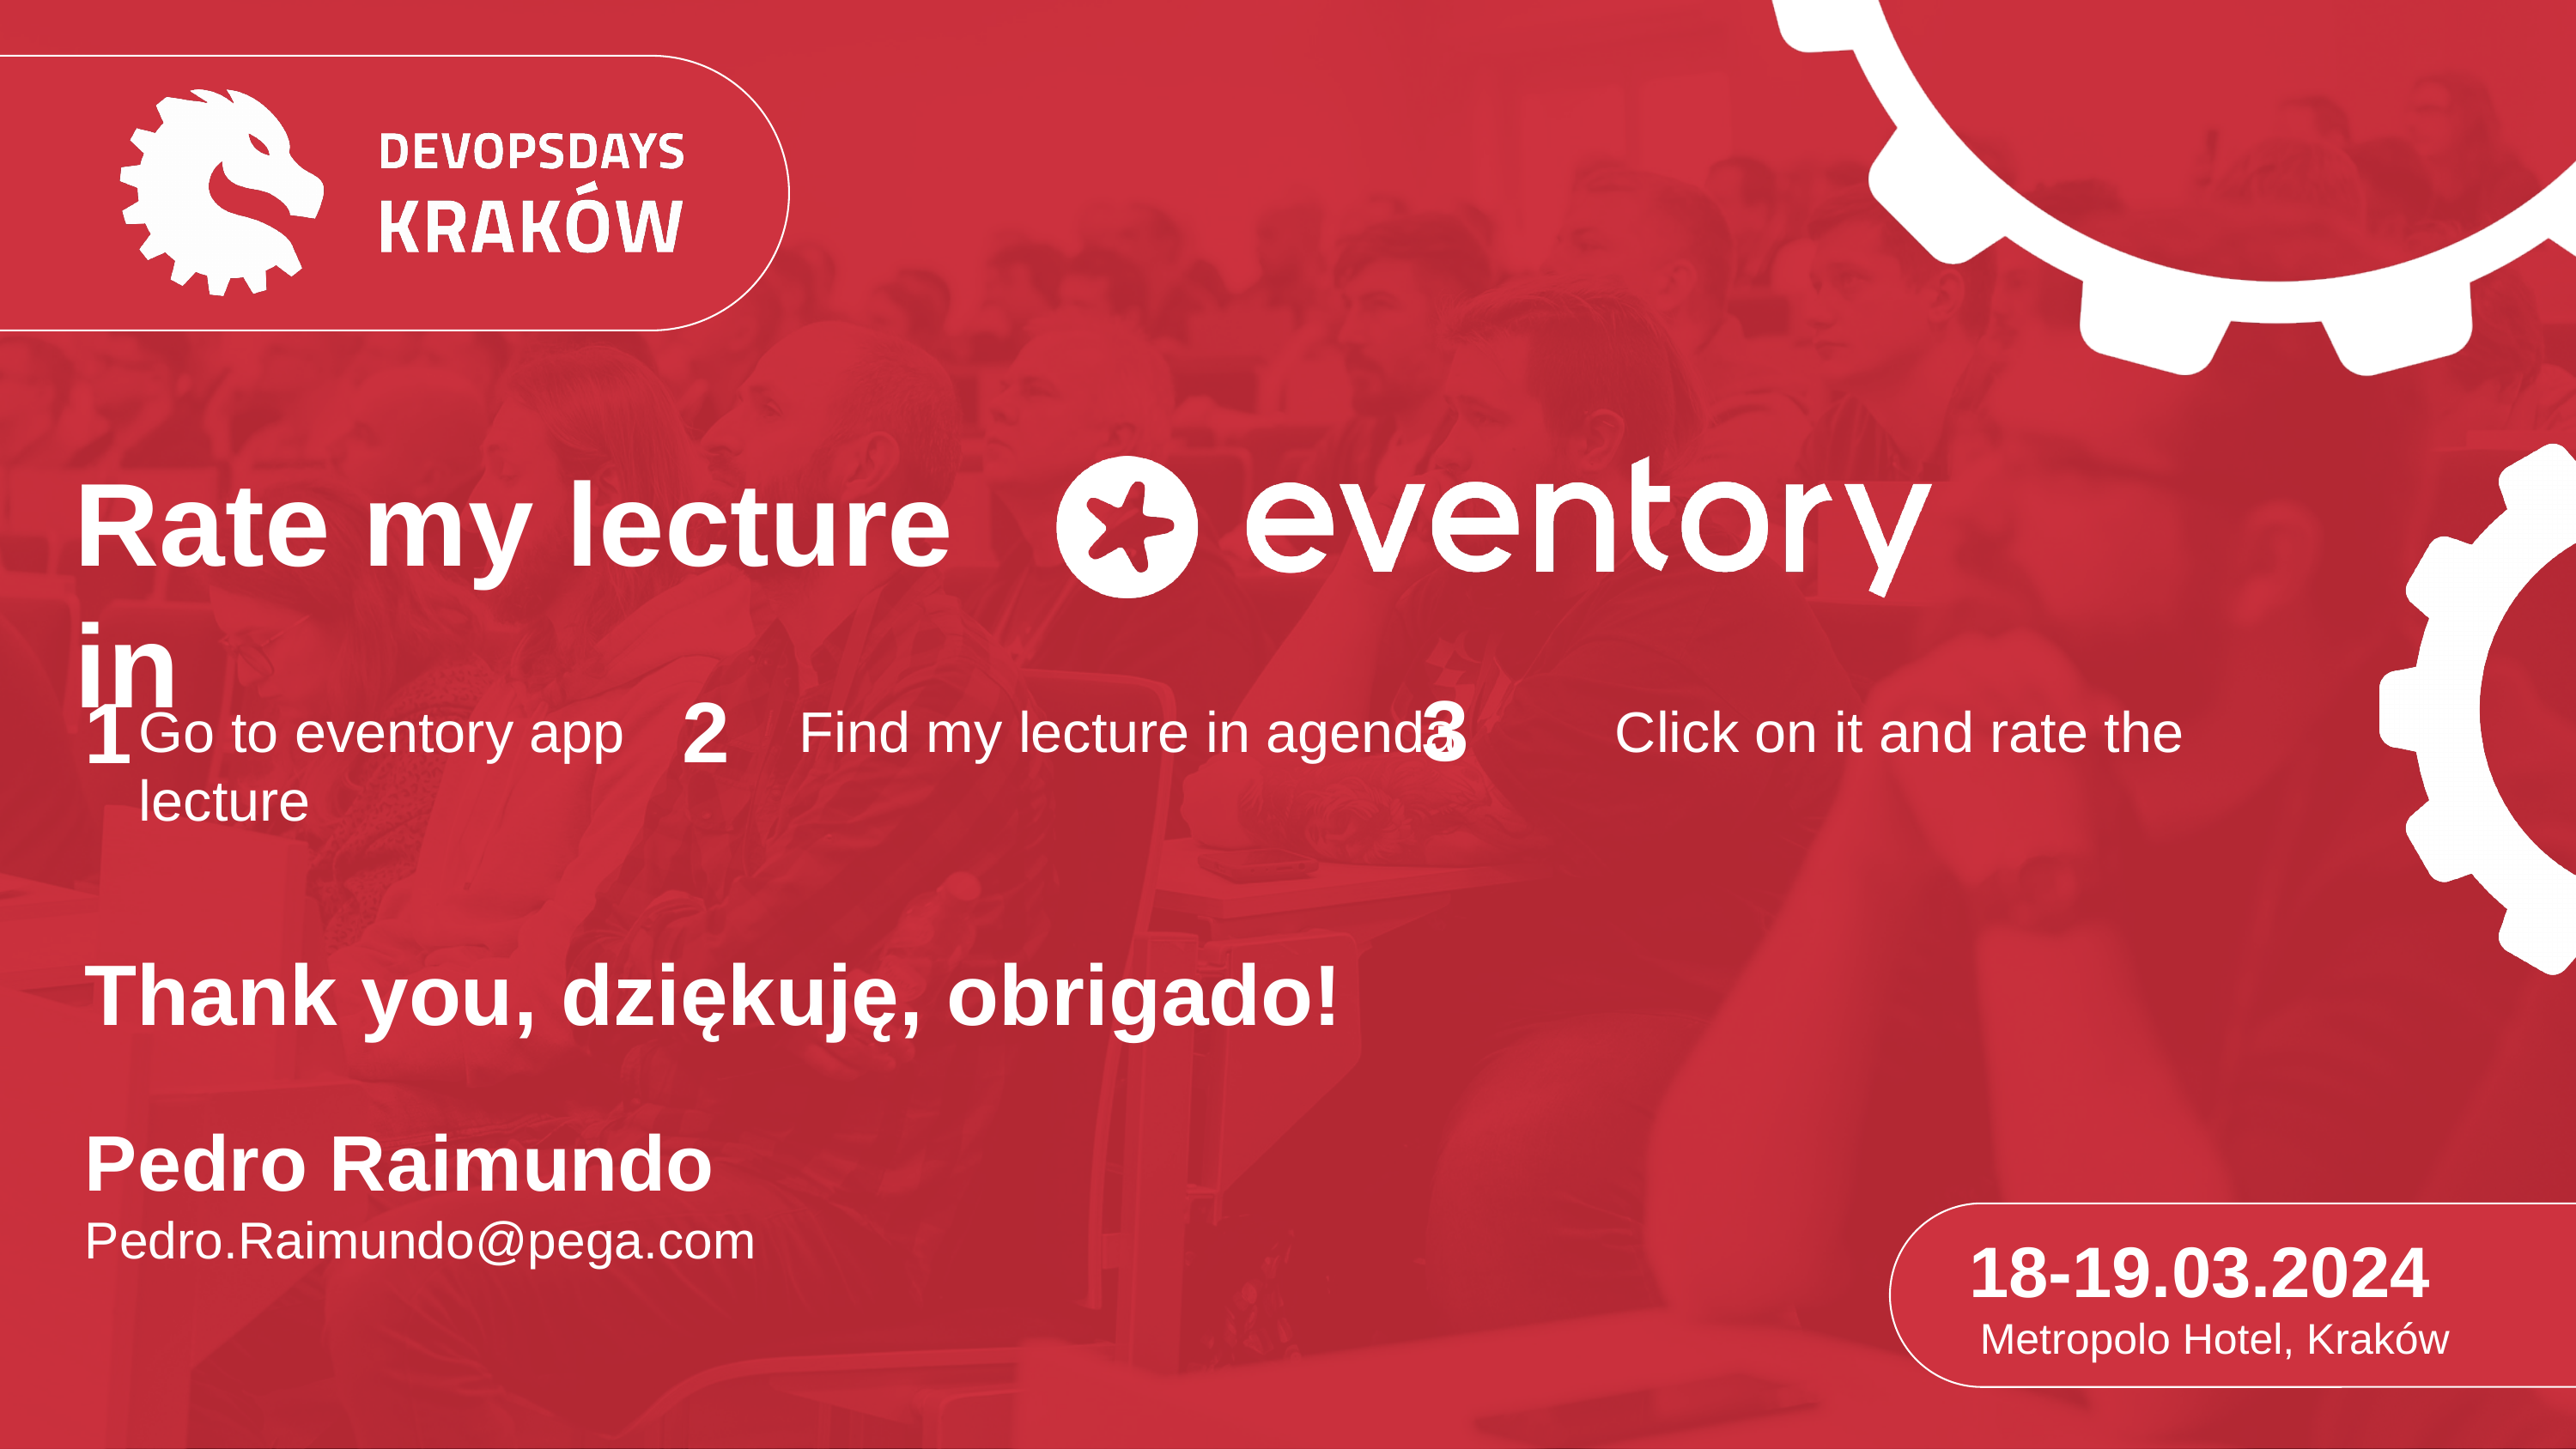

Thank you, dziękuję, obrigado!
Pedro Raimundo
Pedro.Raimundo@pega.com
25.04.2023
Qubus hotel, KRAKÓW